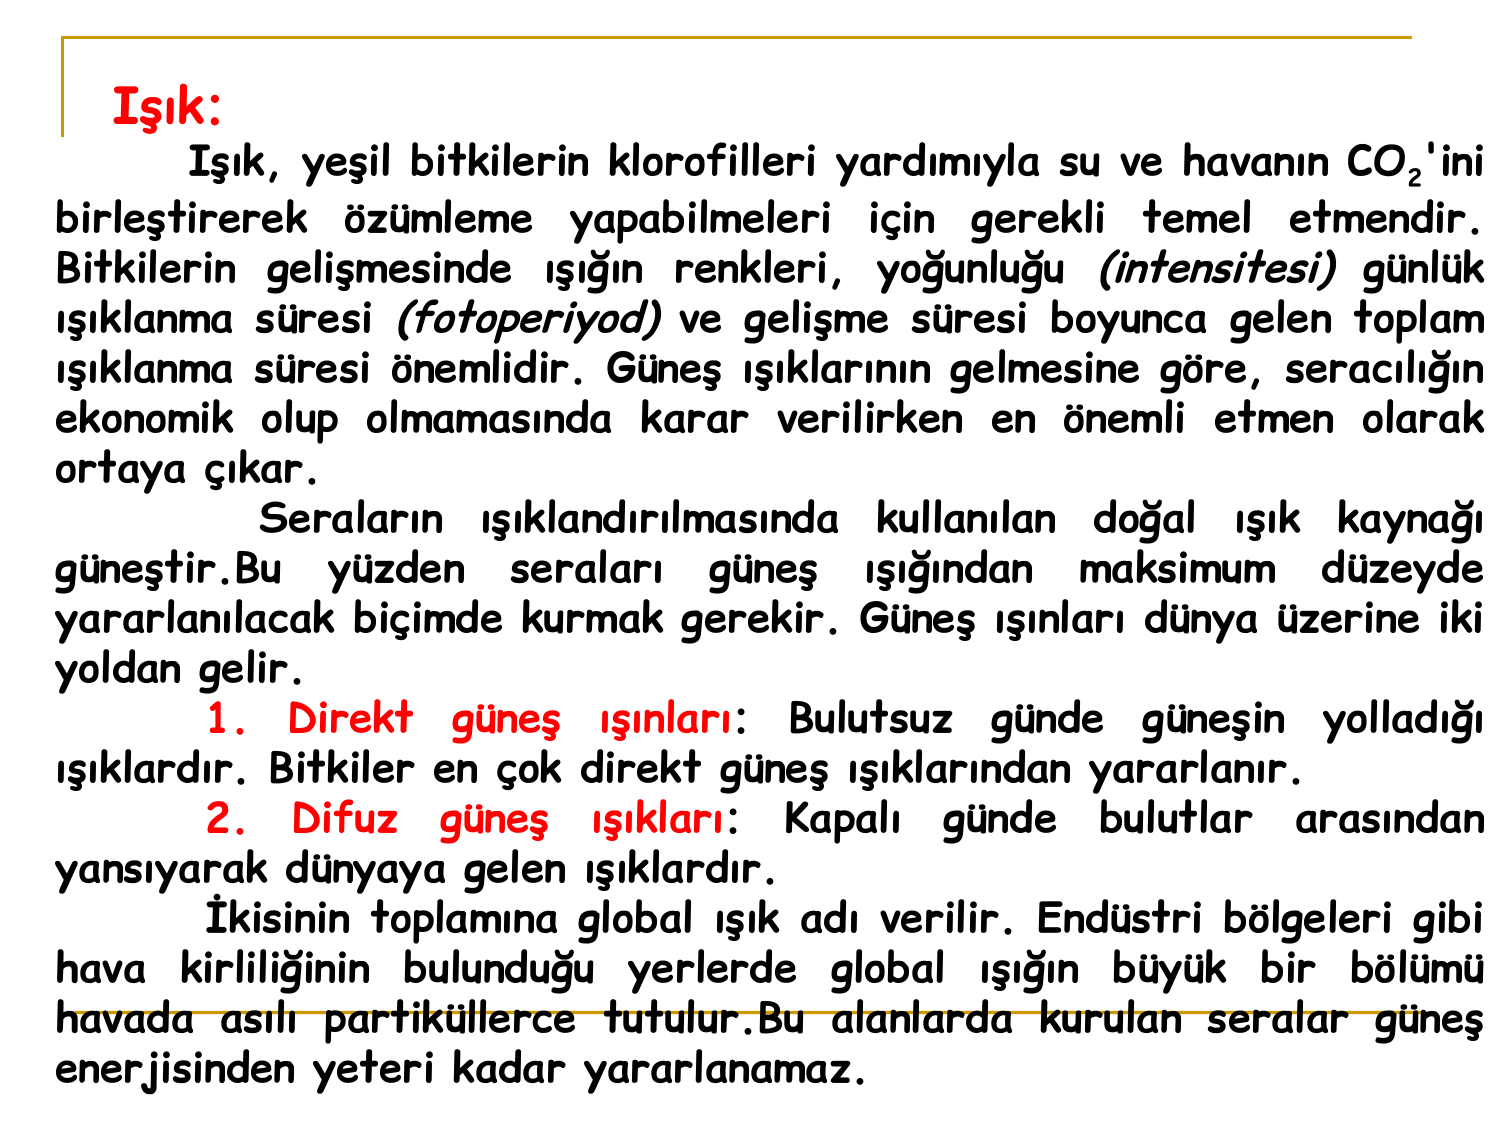

Işık:
    Işık, yeşil bitkilerin klorofilleri yardımıyla su ve havanın CO2'ini birleştirerek özümleme yapabilmeleri için gerekli temel etmendir. Bitkilerin gelişmesinde ışığın renkleri, yoğunluğu (intensitesi) günlük ışıklanma süresi (fotoperiyod) ve gelişme süresi boyunca gelen toplam ışıklanma süresi önemlidir. Güneş ışıklarının gelmesine göre, seracılığın ekonomik olup olmamasında karar verilirken en önemli etmen olarak ortaya çıkar.
    Seraların ışıklandırılmasında kullanılan doğal ışık kaynağı güneştir.Bu yüzden seraları güneş ışığından maksimum düzeyde yararlanılacak biçimde kurmak gerekir. Güneş ışınları dünya üzerine iki yoldan gelir.
	1. Direkt güneş ışınları: Bulutsuz günde güneşin yolladığı ışıklardır. Bitkiler en çok direkt güneş ışıklarından yararlanır.
	2. Difuz güneş ışıkları: Kapalı günde bulutlar arasından yansıyarak dünyaya gelen ışıklardır.
	İkisinin toplamına global ışık adı verilir. Endüstri bölgeleri gibi hava kirliliğinin bulunduğu yerlerde global ışığın büyük bir bölümü havada asılı partiküllerce tutulur.Bu alanlarda kurulan seralar güneş enerjisinden yeteri kadar yararlanamaz.